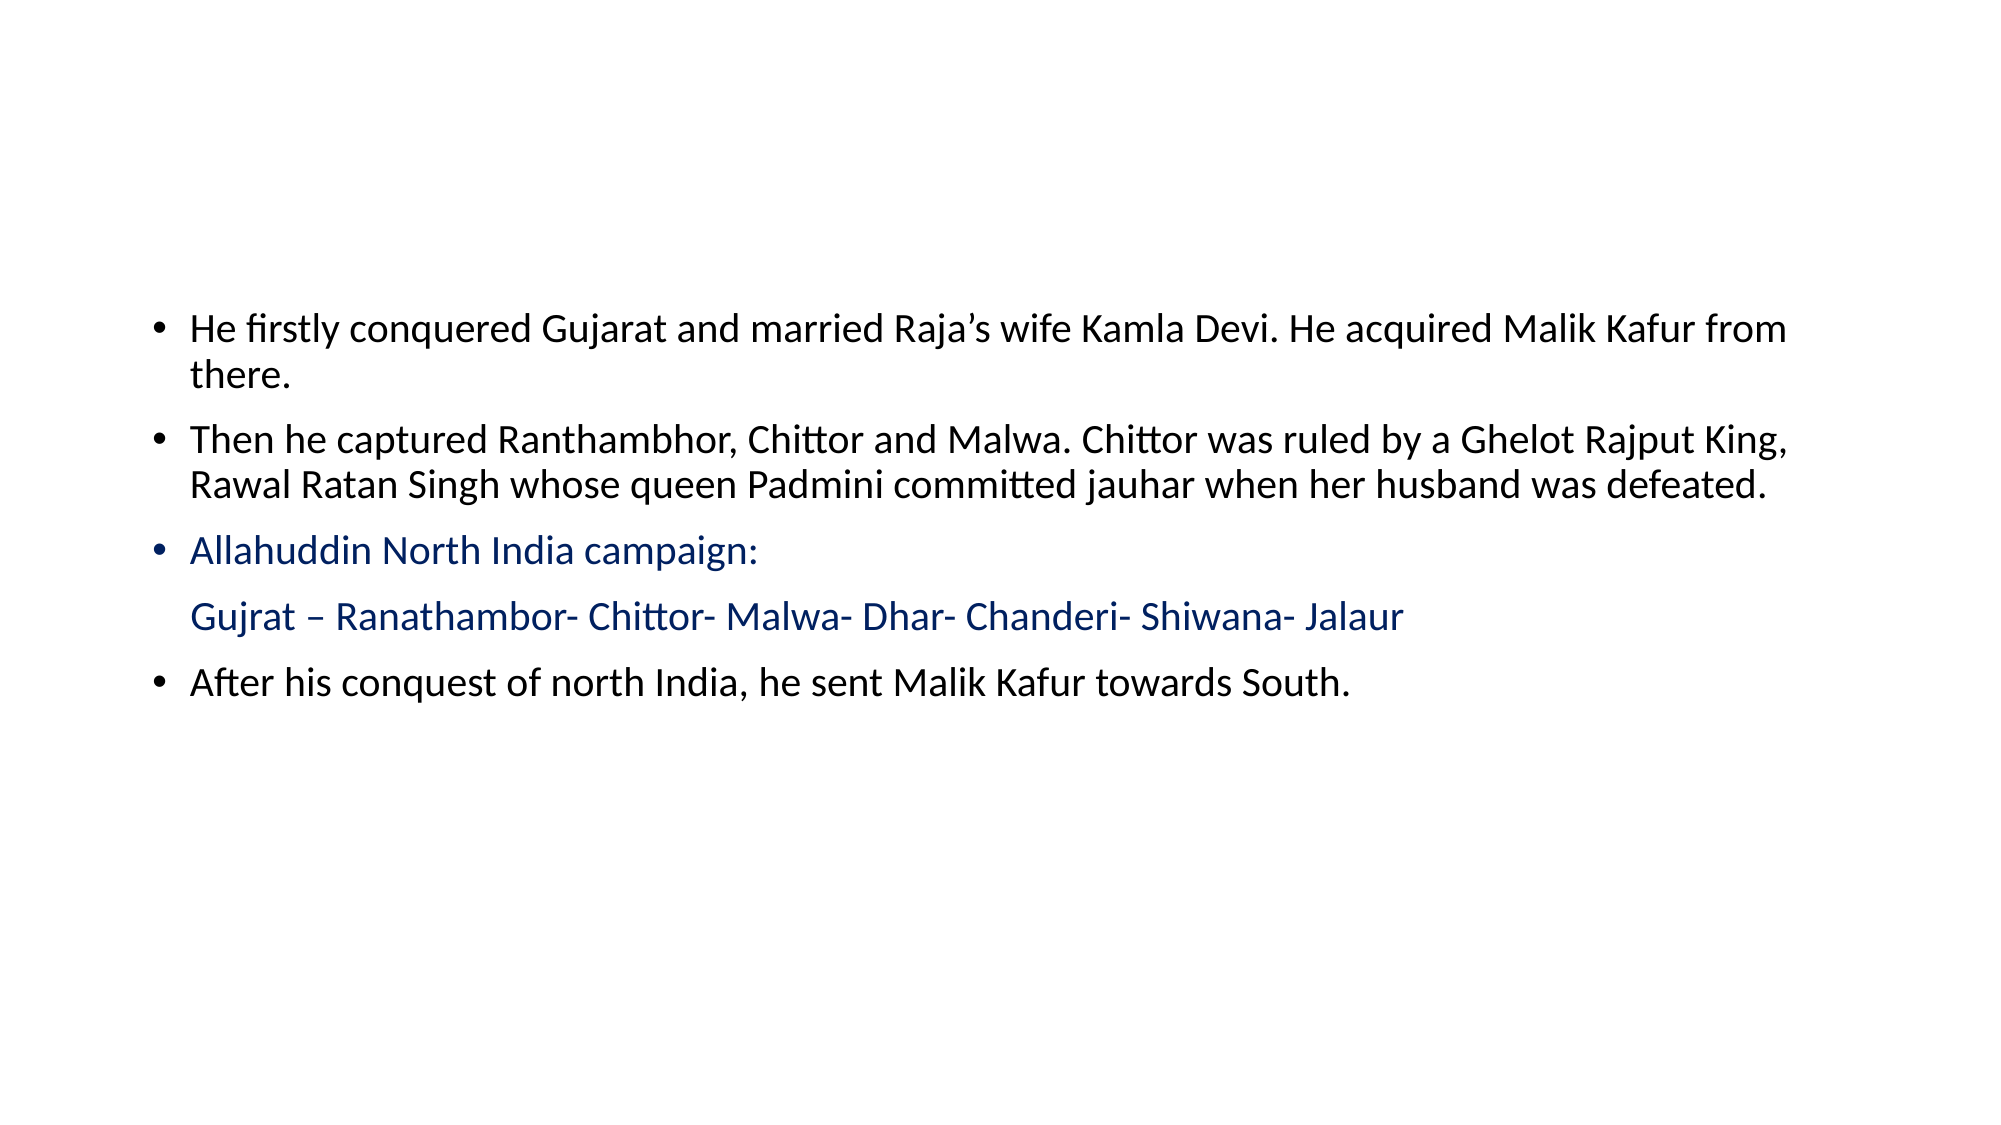

#
He firstly conquered Gujarat and married Raja’s wife Kamla Devi. He acquired Malik Kafur from there.
Then he captured Ranthambhor, Chittor and Malwa. Chittor was ruled by a Ghelot Rajput King, Rawal Ratan Singh whose queen Padmini committed jauhar when her husband was defeated.
Allahuddin North India campaign:
    Gujrat – Ranathambor- Chittor- Malwa- Dhar- Chanderi- Shiwana- Jalaur
After his conquest of north India, he sent Malik Kafur towards South.